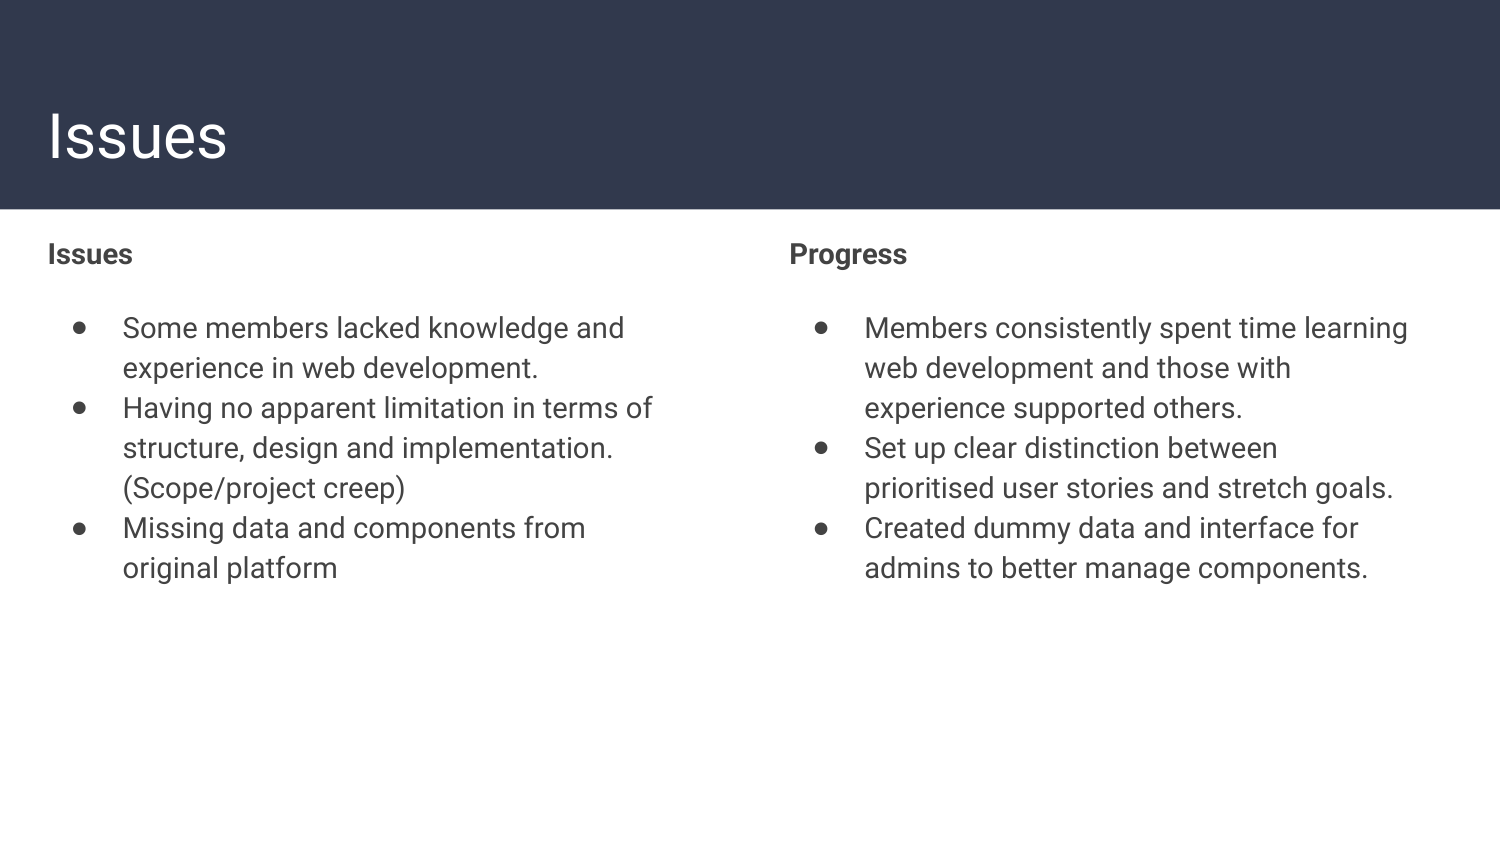

Issues

Issues
Some members lacked knowledge and experience in web development.
Having no apparent limitation in terms of structure, design and implementation. (Scope/project creep)
Missing data and components from original platform
Progress
Members consistently spent time learning web development and those with experience supported others.
Set up clear distinction between prioritised user stories and stretch goals.
Created dummy data and interface for admins to better manage components.